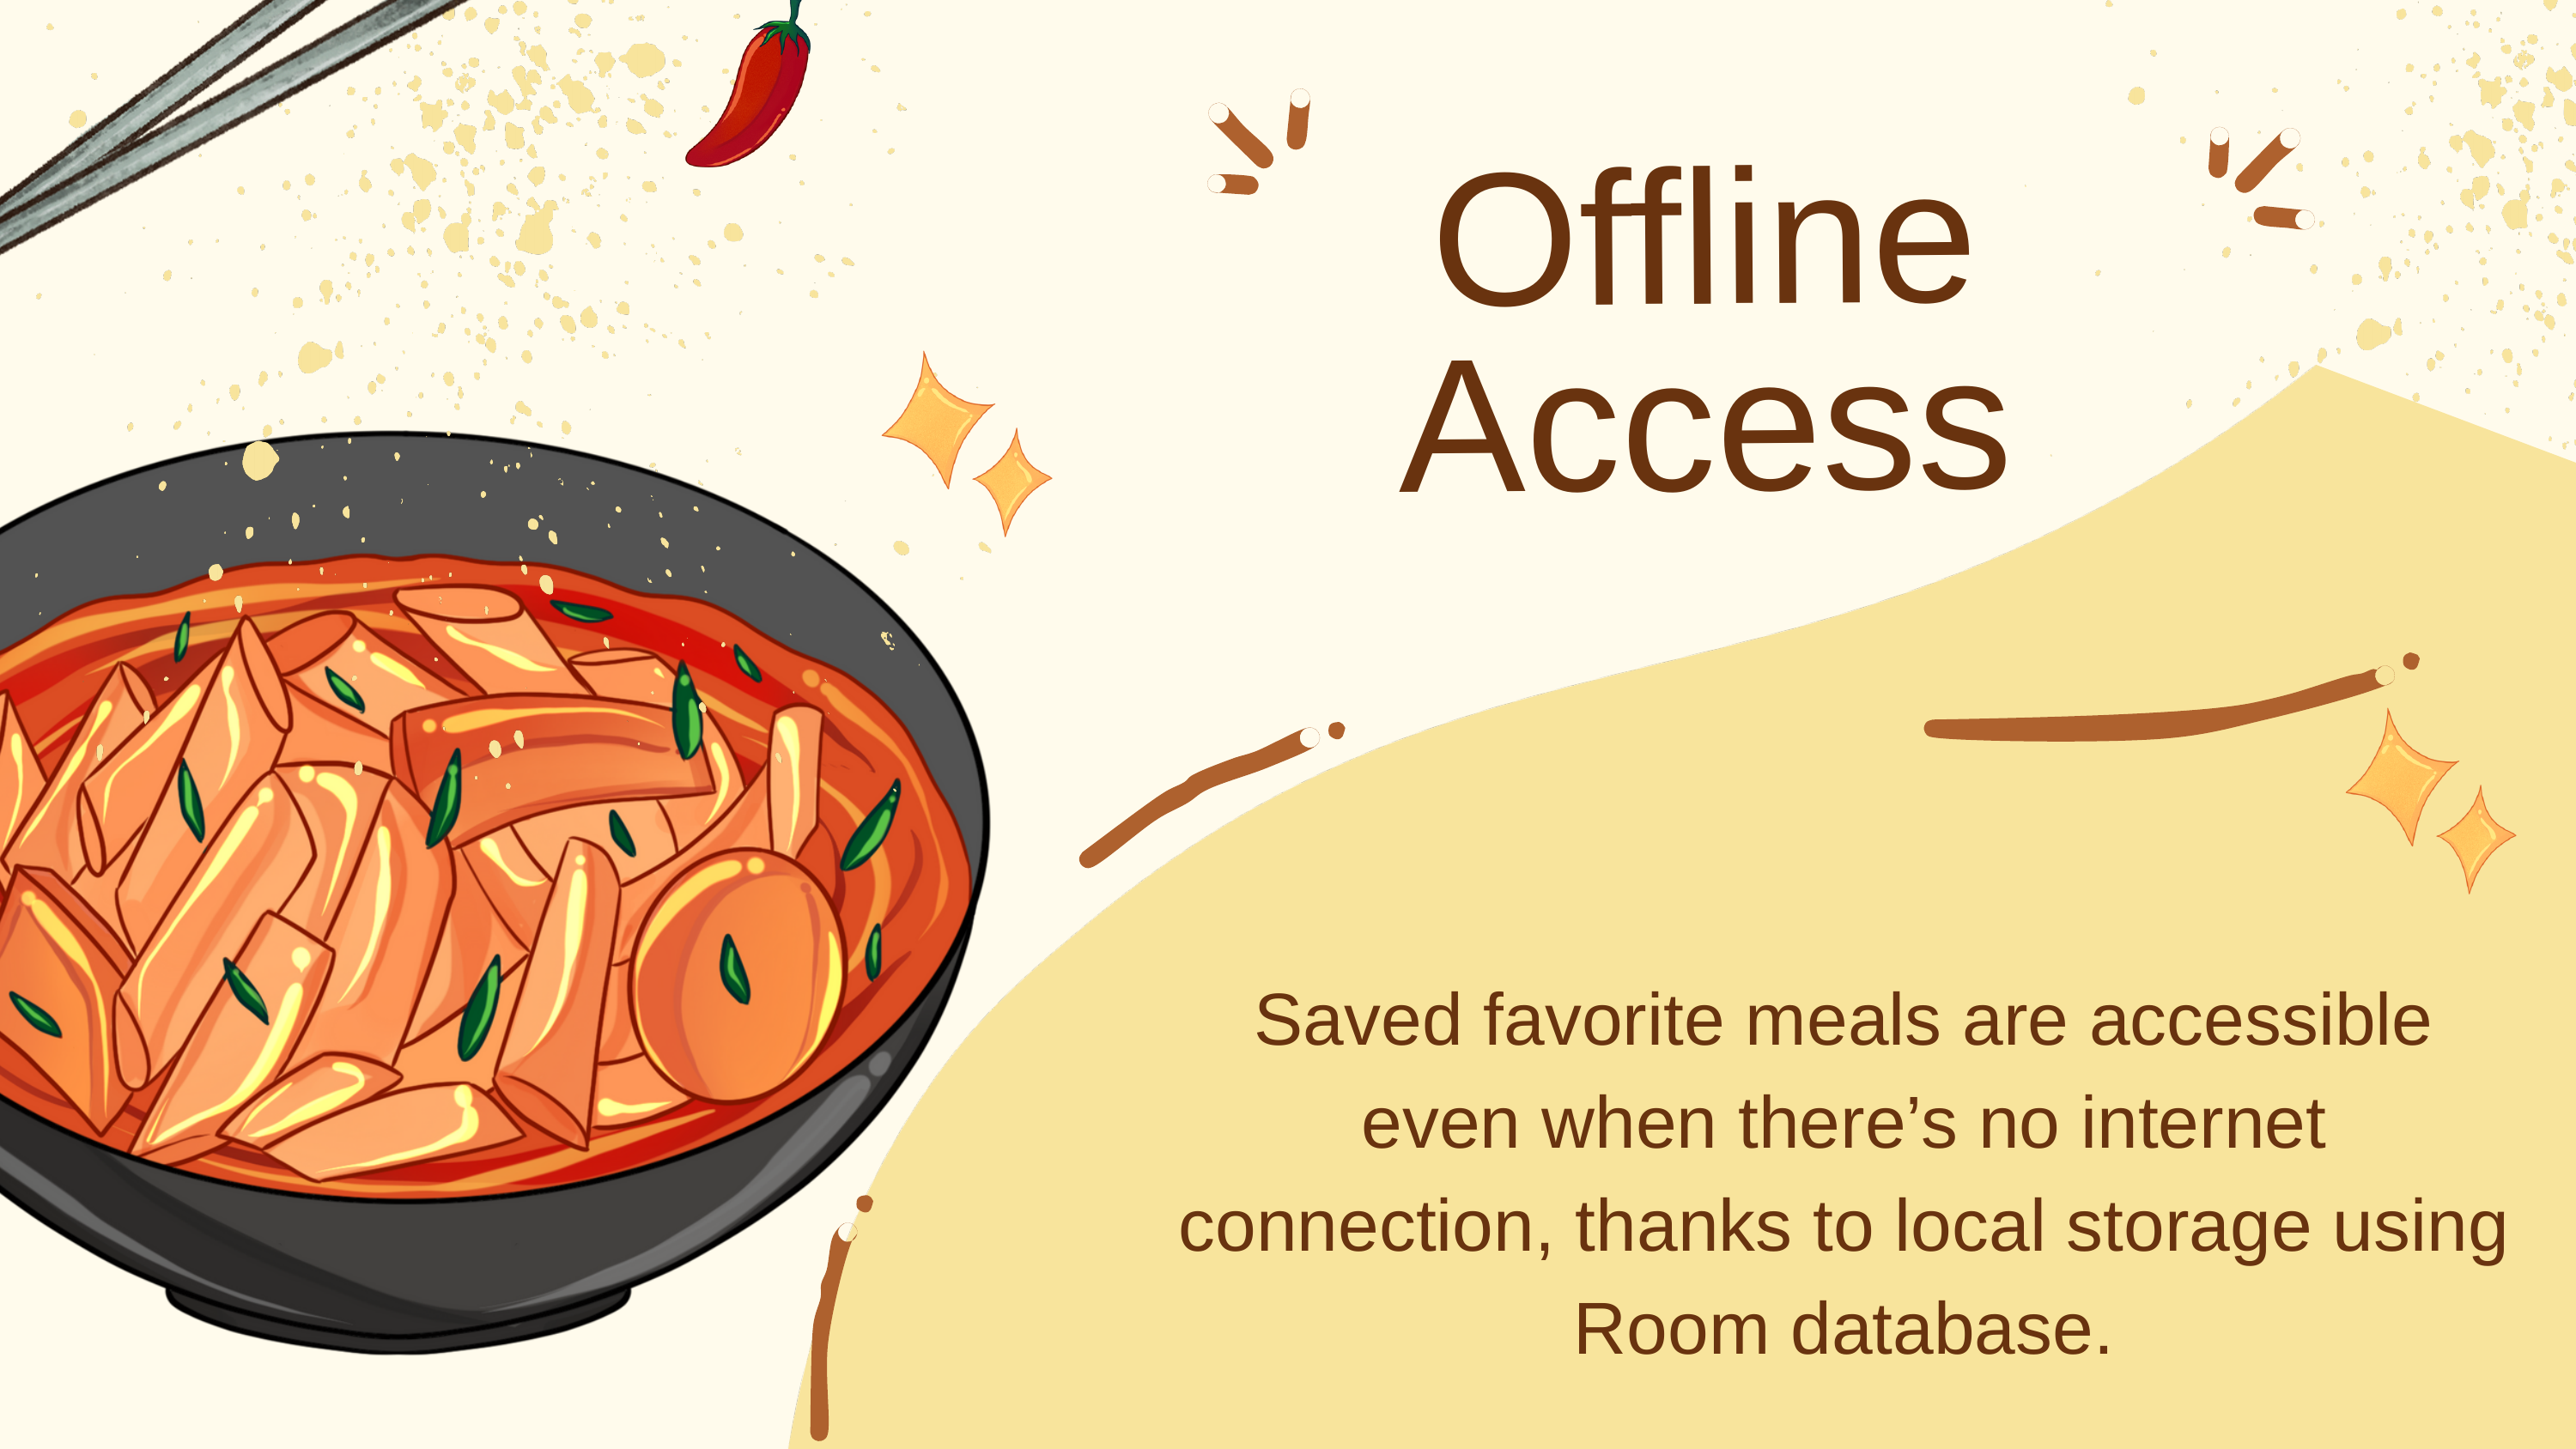

Offline Access

Saved favorite meals are accessible even when there’s no internet connection, thanks to local storage using Room database.